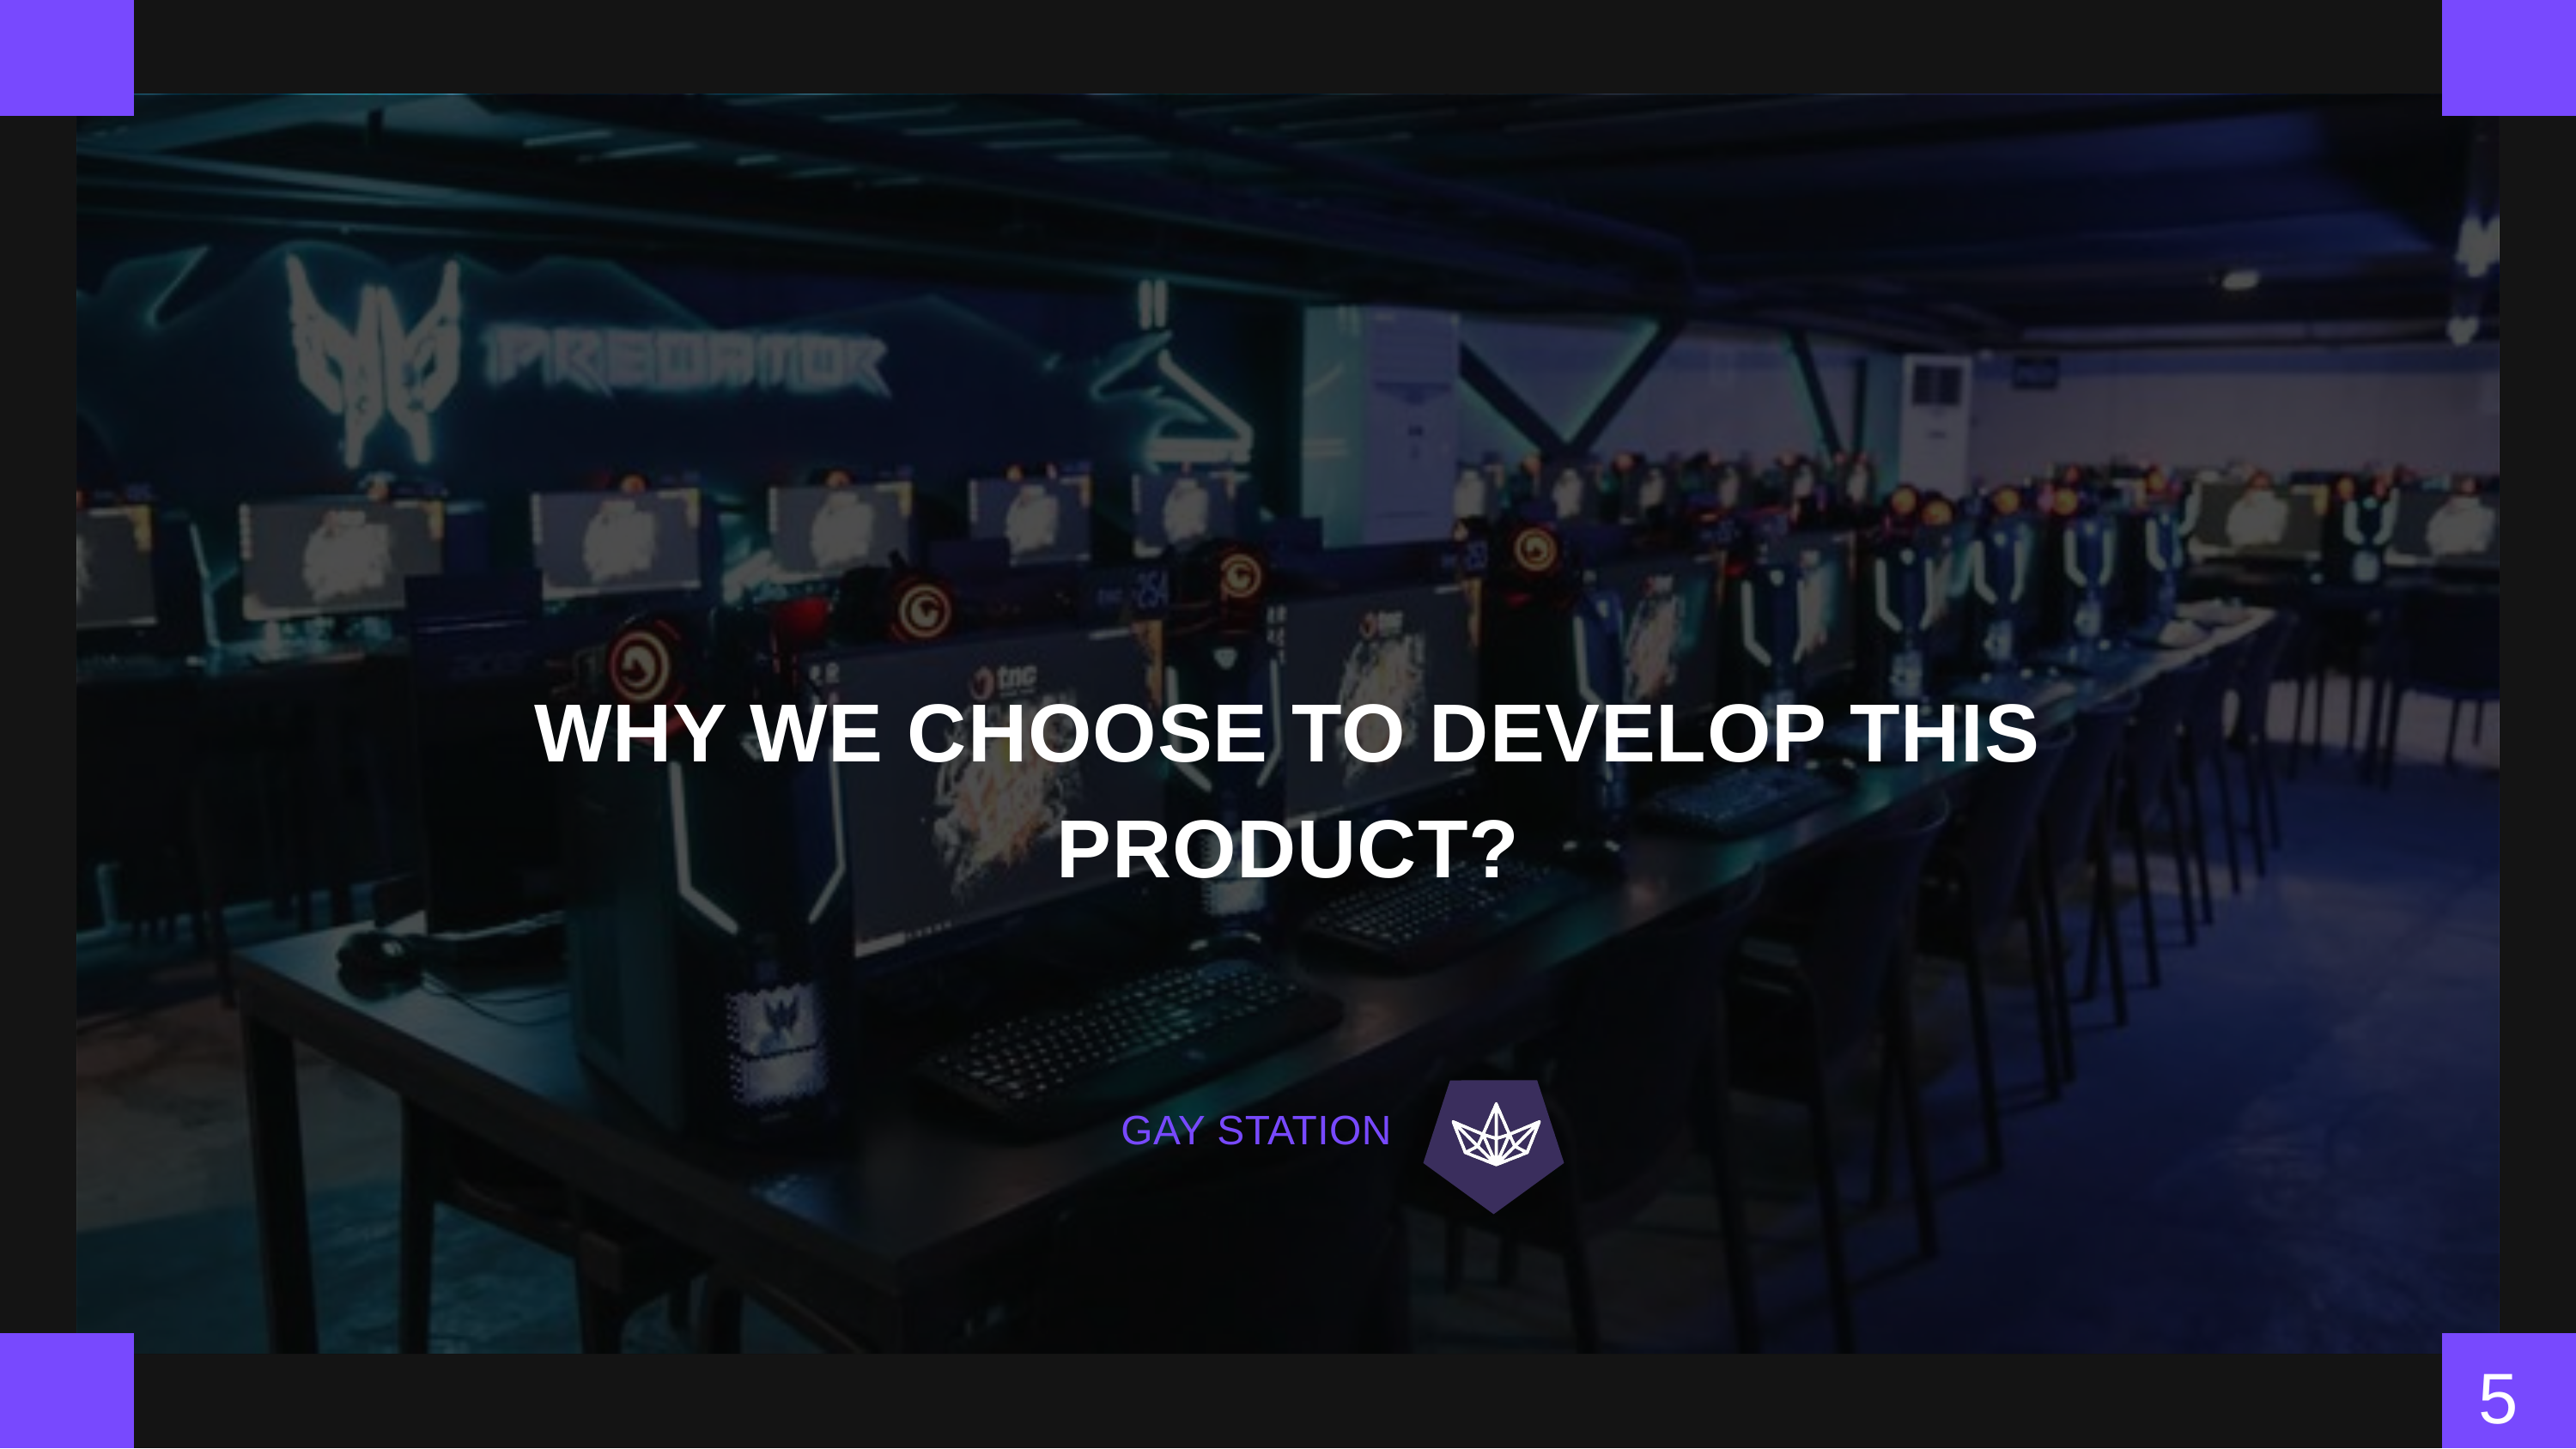

WHY WE CHOOSE TO DEVELOP THIS PRODUCT?

GAY STATION

5